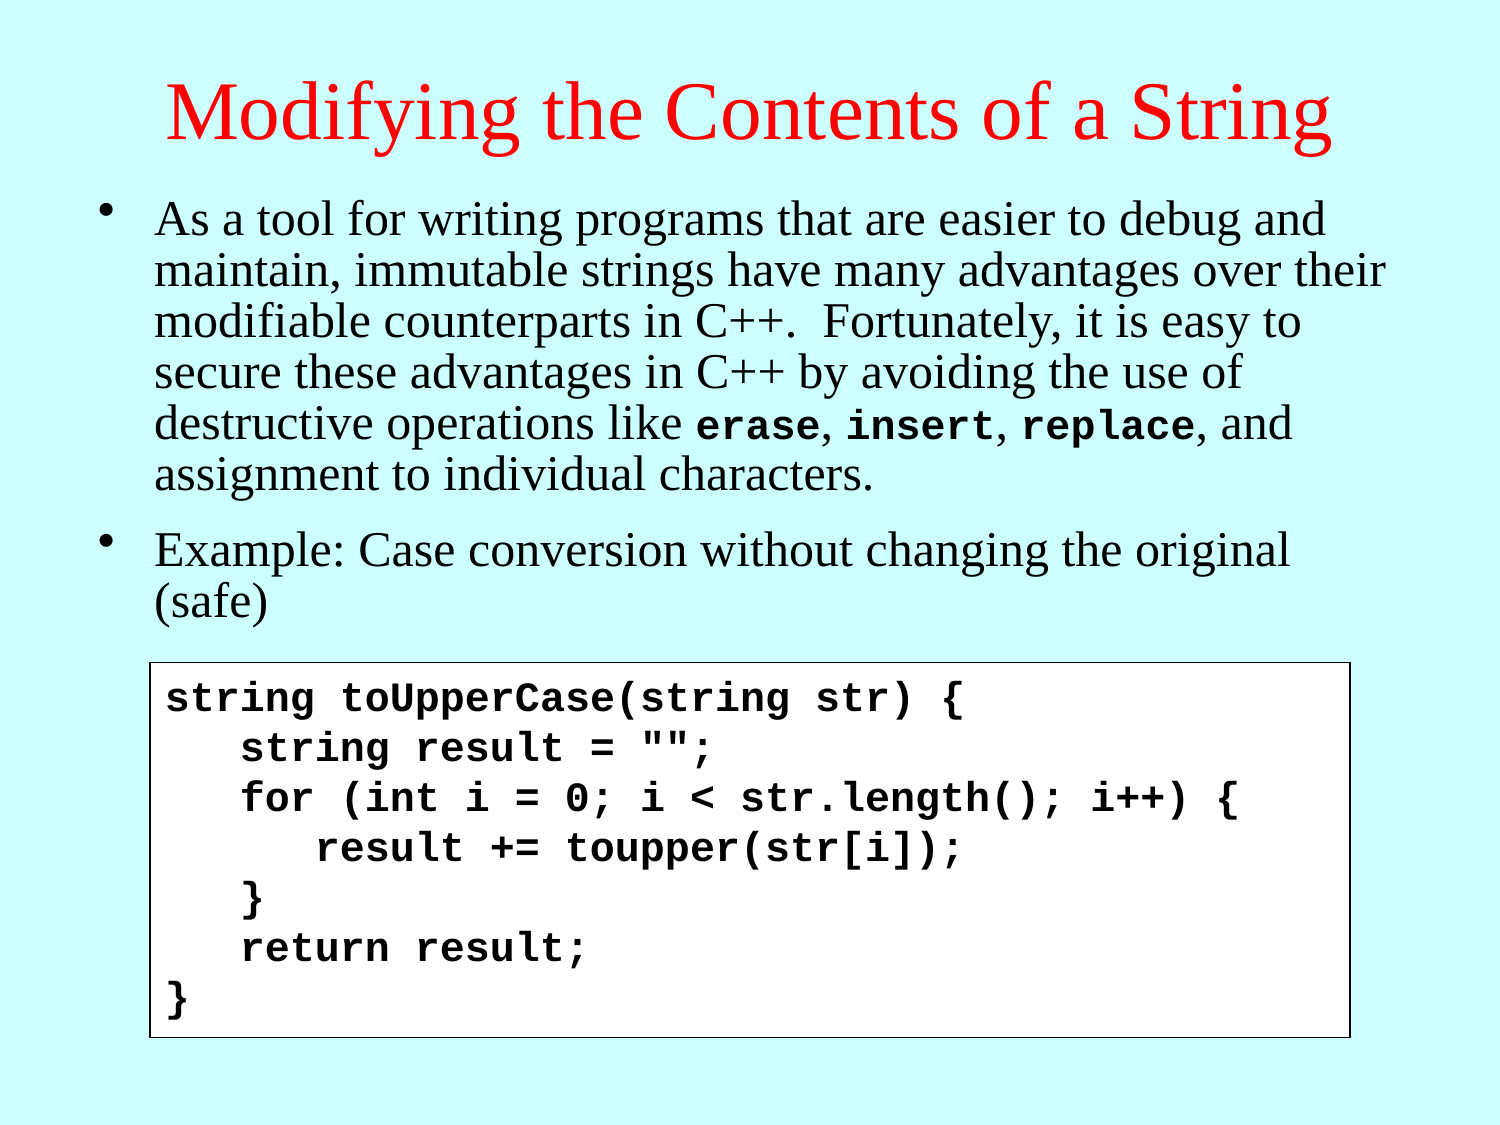

# Modifying the Contents of a String
As a tool for writing programs that are easier to debug and maintain, immutable strings have many advantages over their modifiable counterparts in C++.  Fortunately, it is easy to secure these advantages in C++ by avoiding the use of destructive operations like erase, insert, replace, and assignment to individual characters.
Example: Case conversion without changing the original (safe)
string toUpperCase(string str) {
   string result = "";
   for (int i = 0; i < str.length(); i++) {
      result += toupper(str[i]);
   }
   return result;
}